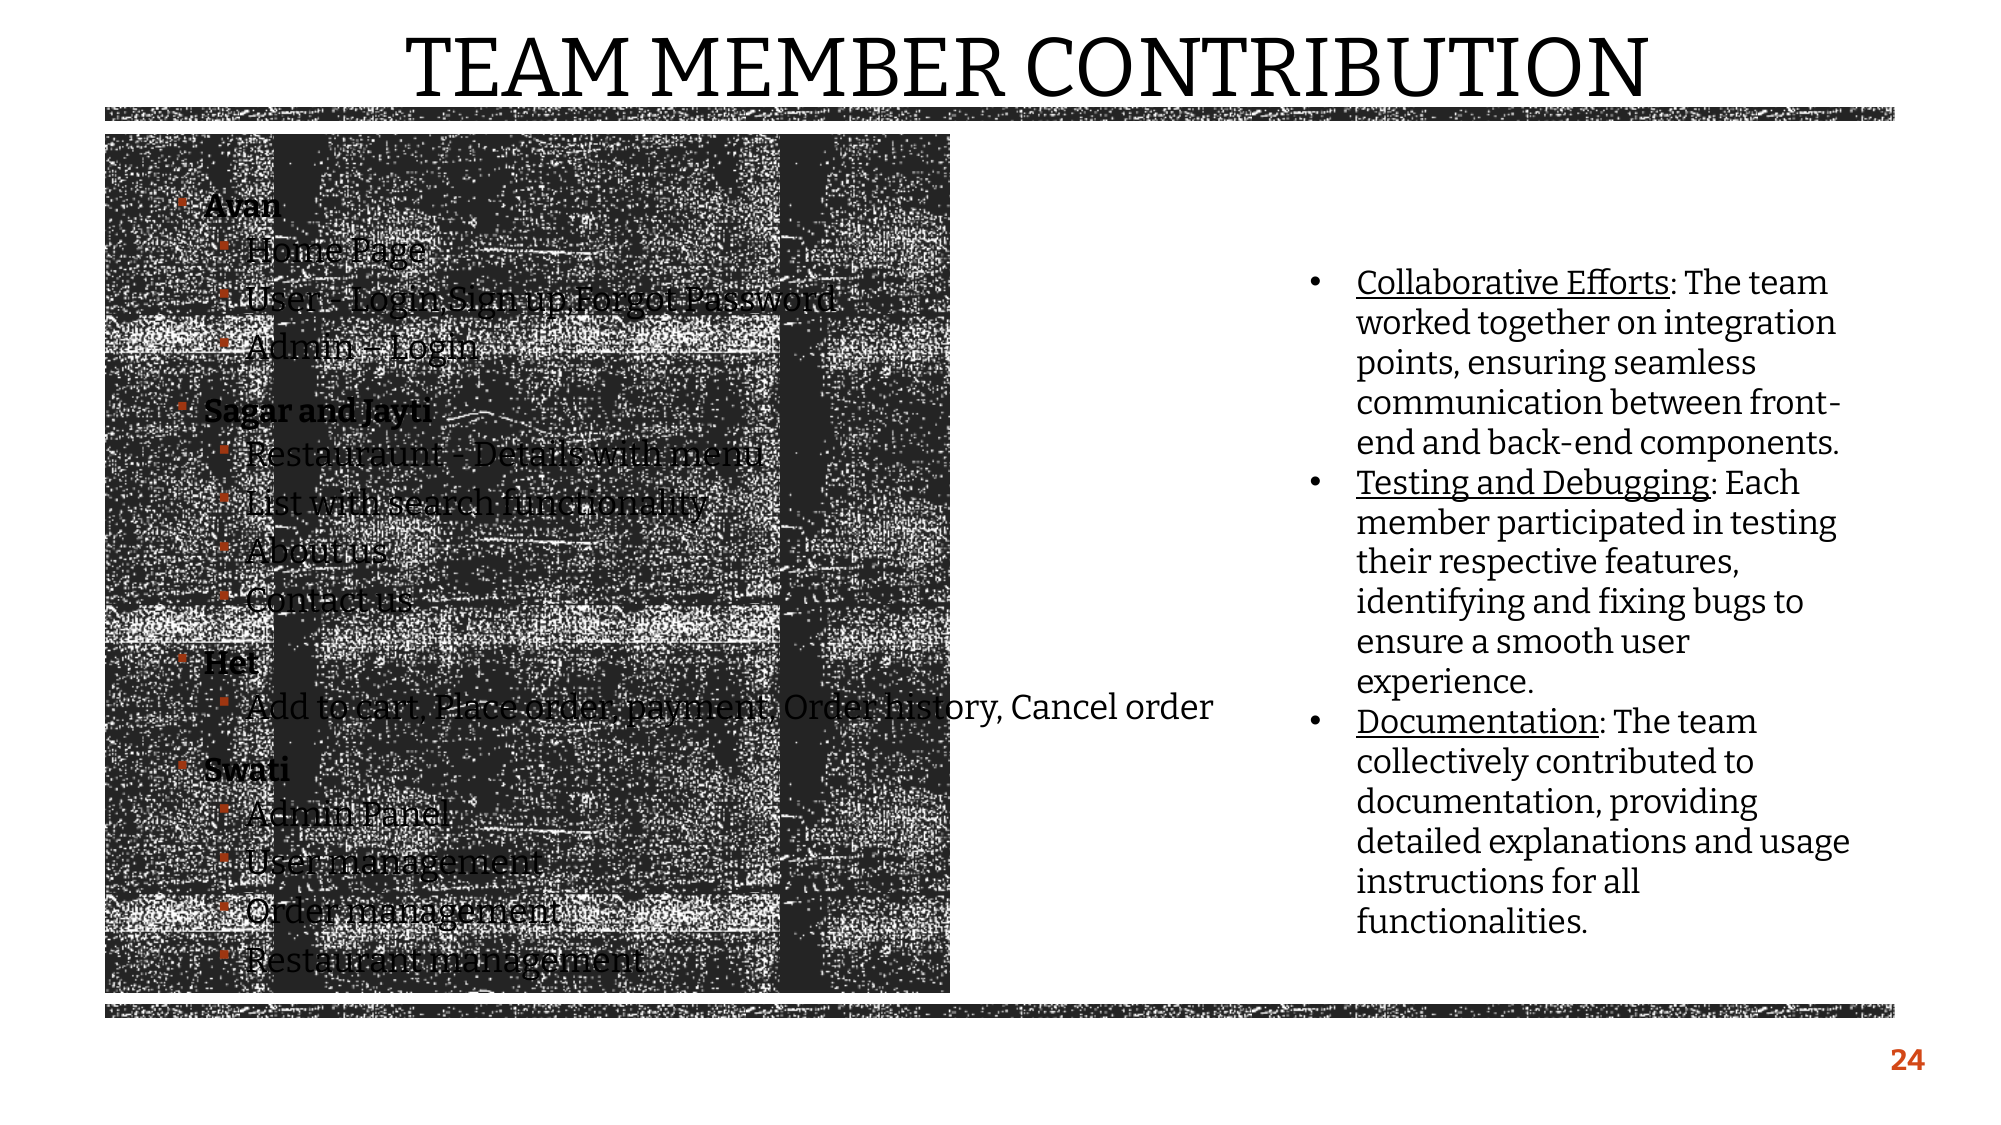

# Team Member Contribution

Avan
Home Page
User - Login,Sign up,Forgot Password
Admin – Login
Sagar and Jayti
Restauraunt - Details with menu
List with search functionality
About us
Contact us
Het
Add to cart, Place order, payment, Order history, Cancel order
Swati
Admin Panel
User management
Order management
Restaurant management
Collaborative Efforts: The team worked together on integration points, ensuring seamless communication between front-end and back-end components.
Testing and Debugging: Each member participated in testing their respective features, identifying and fixing bugs to ensure a smooth user experience.
Documentation: The team collectively contributed to documentation, providing detailed explanations and usage instructions for all functionalities.

24